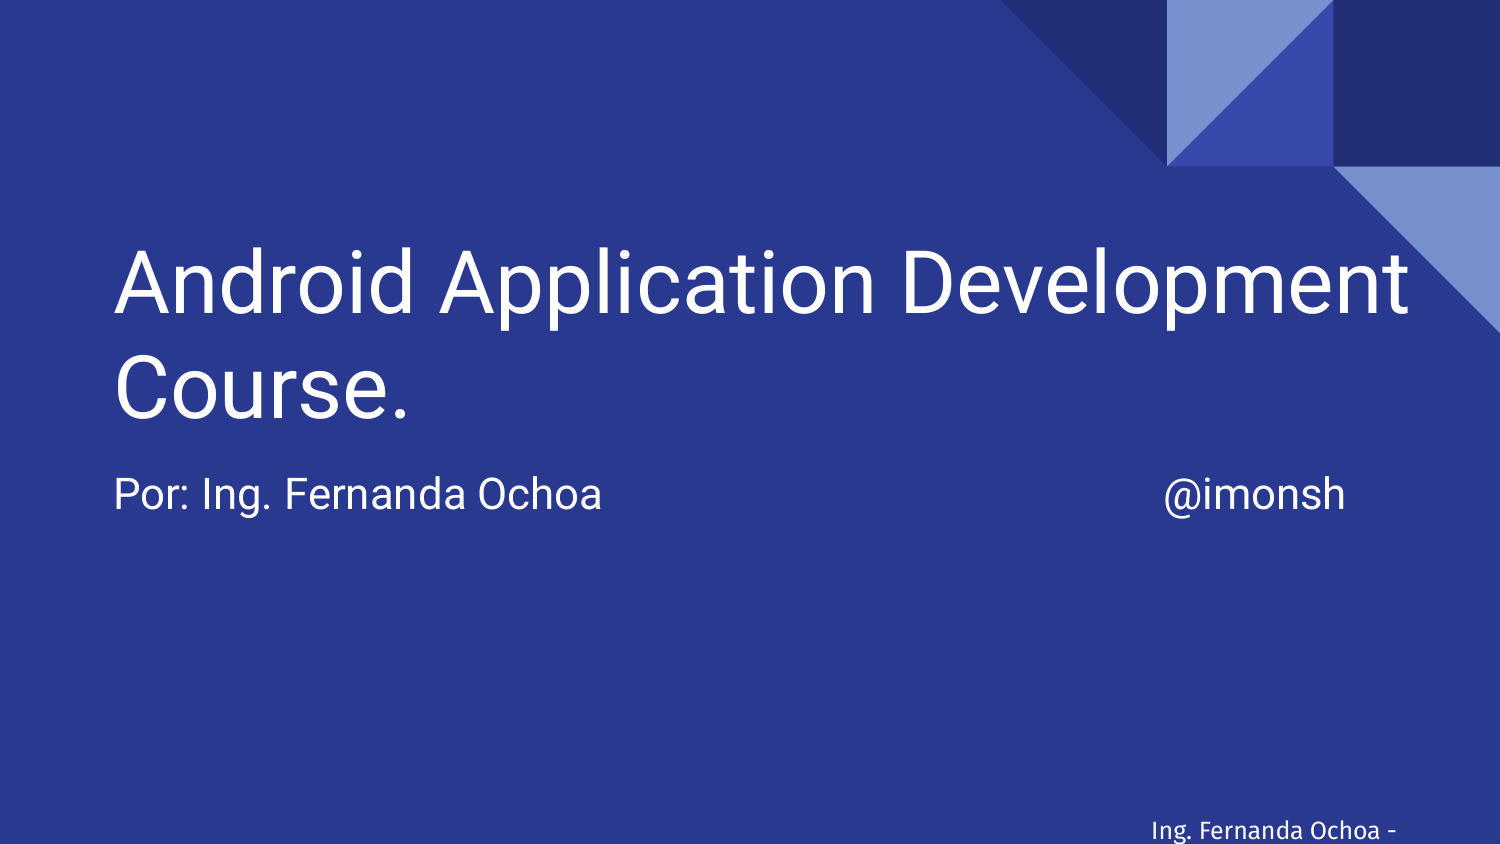

# Android Application Development Course.
Por: Ing. Fernanda Ochoa				@imonsh
Ing. Fernanda Ochoa - @imonsh